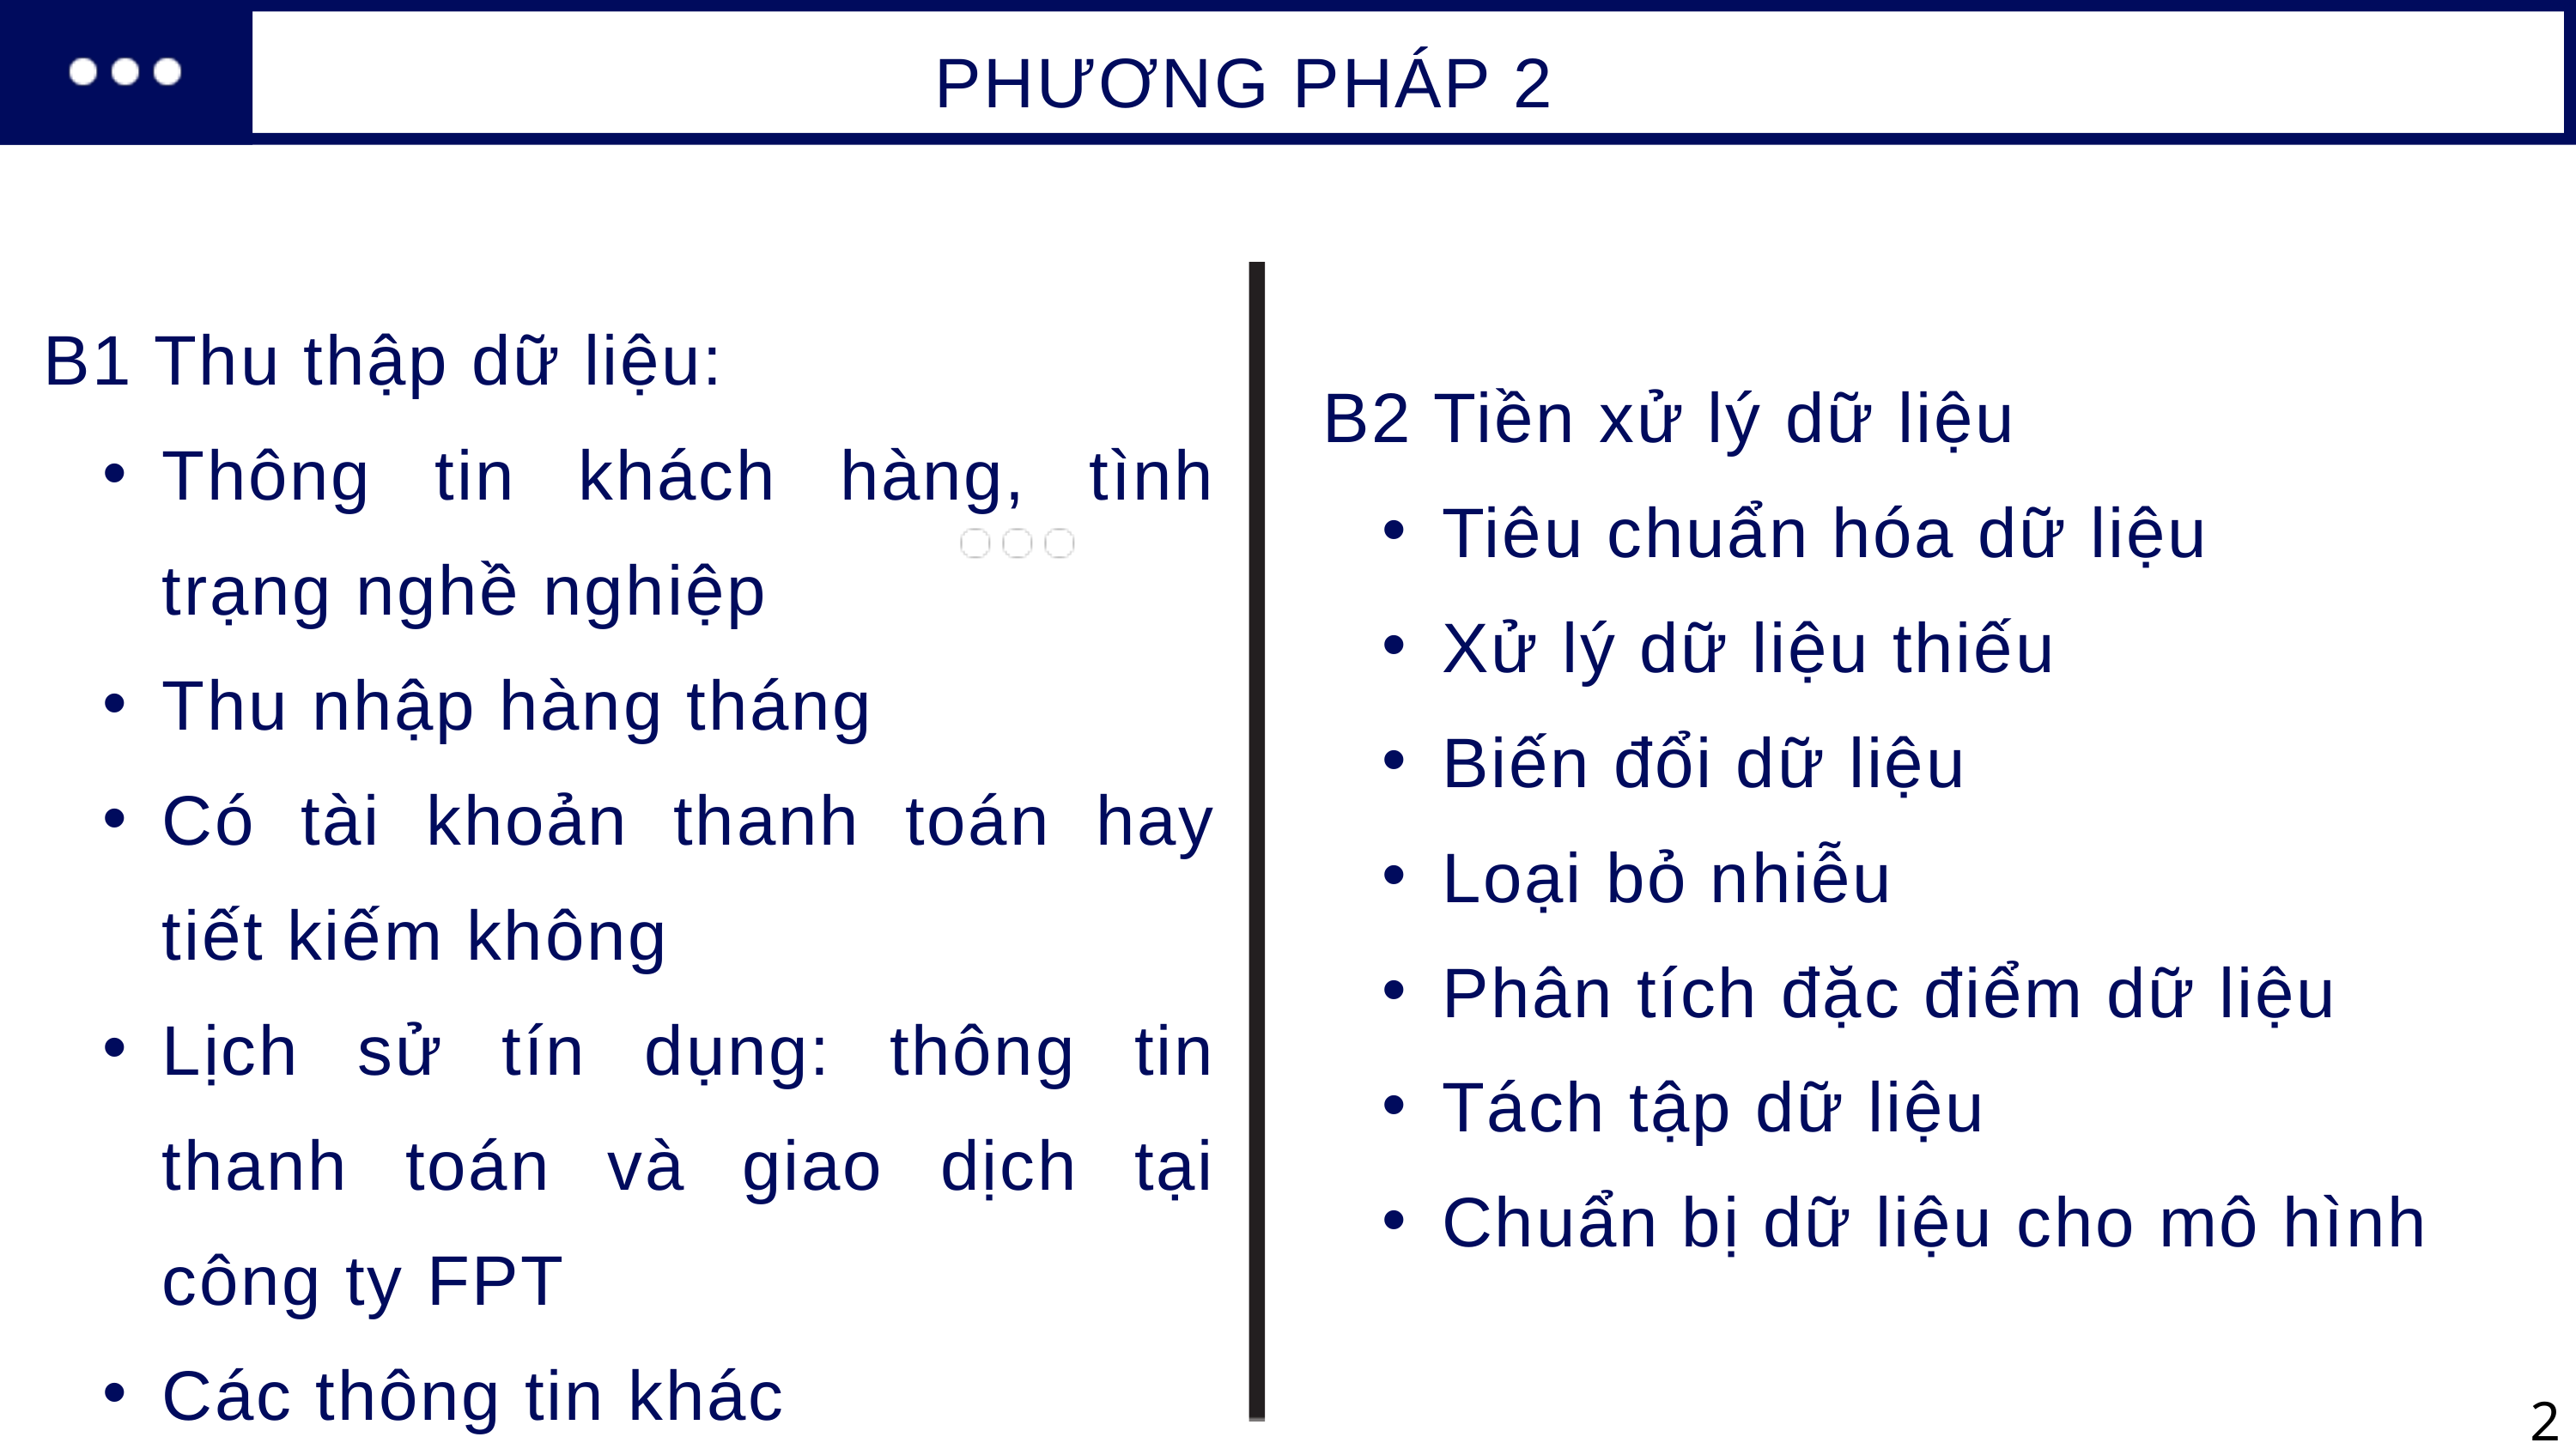

PHƯƠNG PHÁP 2

B1 Thu thập dữ liệu:
Thông tin khách hàng, tình trạng nghề nghiệp
Thu nhập hàng tháng
Có tài khoản thanh toán hay tiết kiếm không
Lịch sử tín dụng: thông tin thanh toán và giao dịch tại công ty FPT
Các thông tin khác
B2 Tiền xử lý dữ liệu
Tiêu chuẩn hóa dữ liệu
Xử lý dữ liệu thiếu
Biến đổi dữ liệu
Loại bỏ nhiễu
Phân tích đặc điểm dữ liệu
Tách tập dữ liệu
Chuẩn bị dữ liệu cho mô hình

21